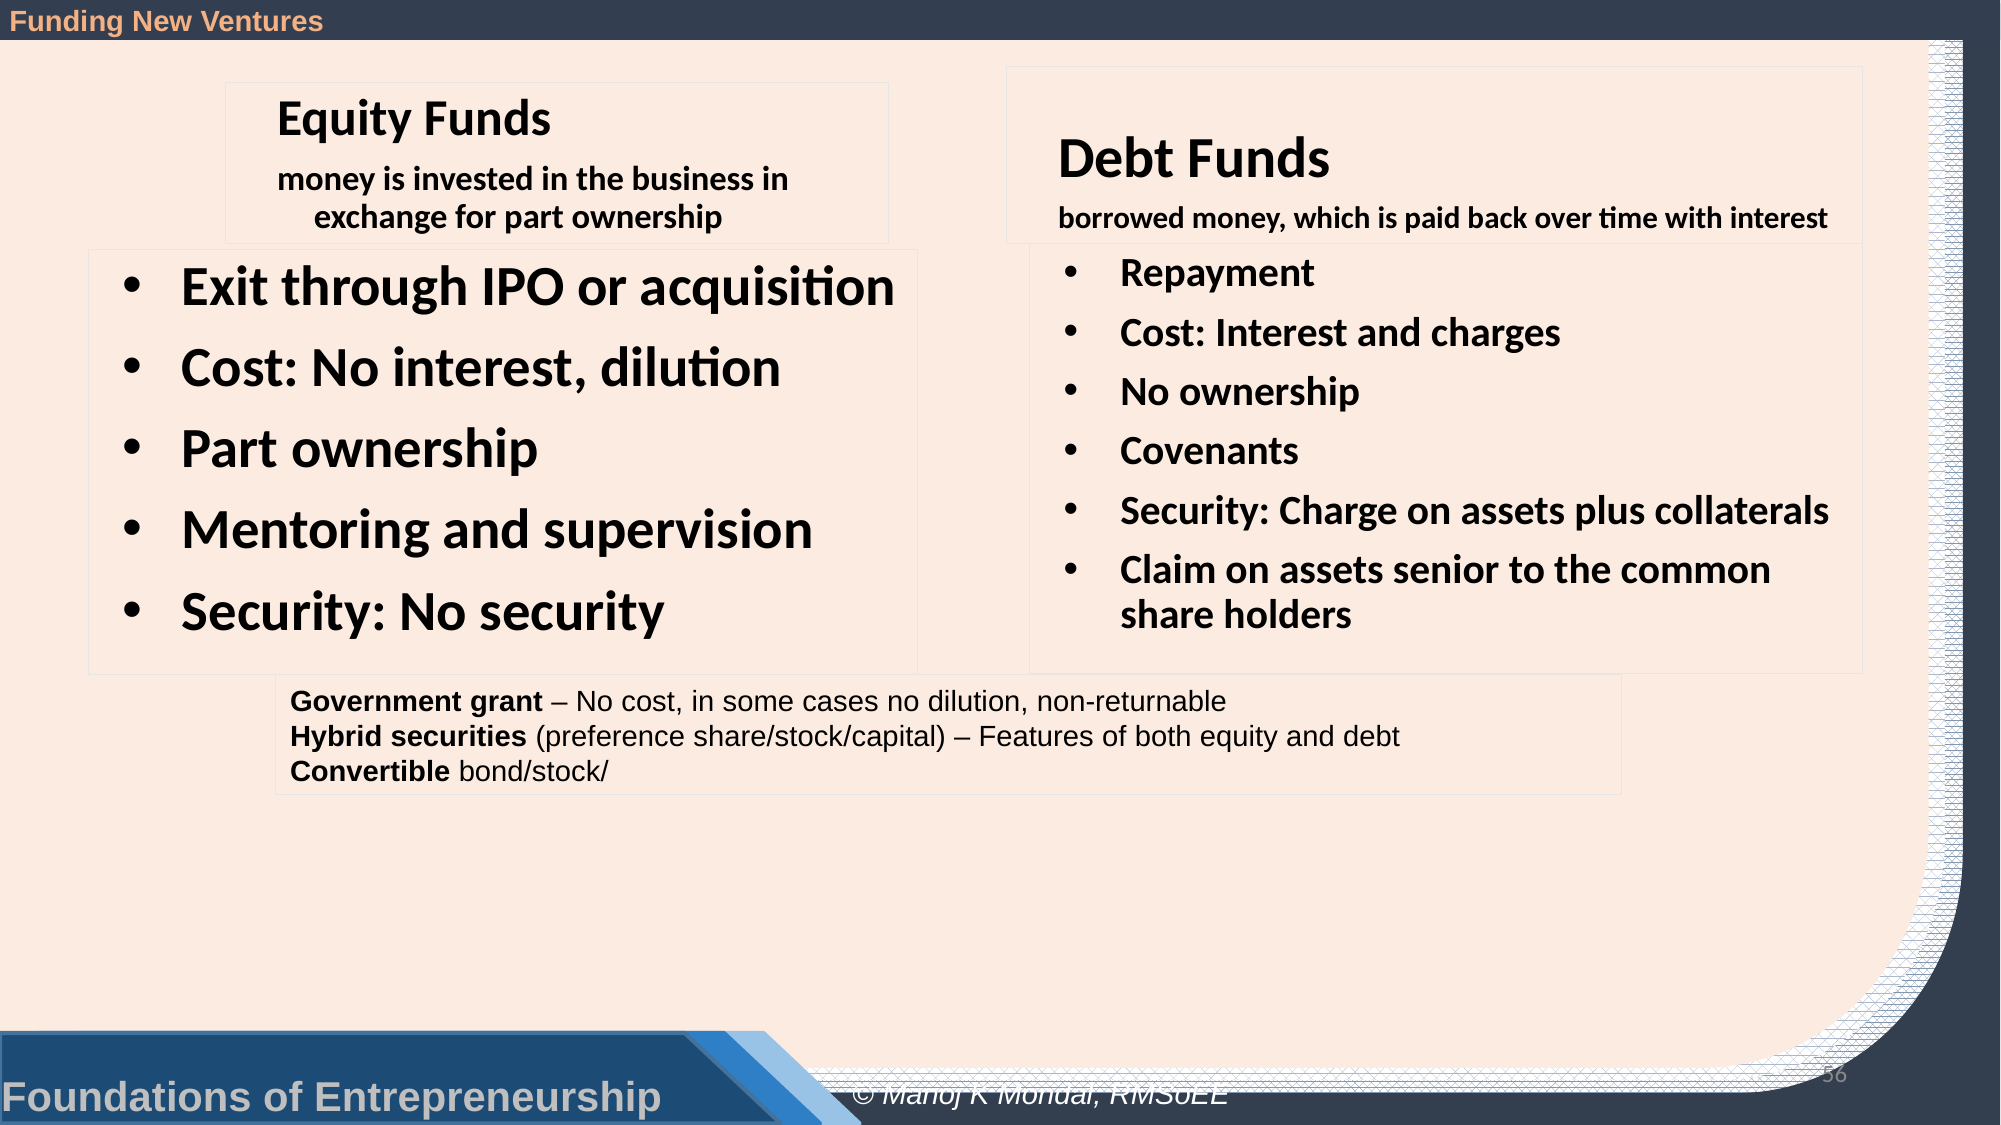

Debt Funds
borrowed money, which is paid back over time with interest
Equity Funds
money is invested in the business in exchange for part ownership
Repayment
Cost: Interest and charges
No ownership
Covenants
Security: Charge on assets plus collaterals
Claim on assets senior to the common share holders
Exit through IPO or acquisition
Cost: No interest, dilution
Part ownership
Mentoring and supervision
Security: No security
Government grant – No cost, in some cases no dilution, non-returnable
Hybrid securities (preference share/stock/capital) – Features of both equity and debt
Convertible bond/stock/
56